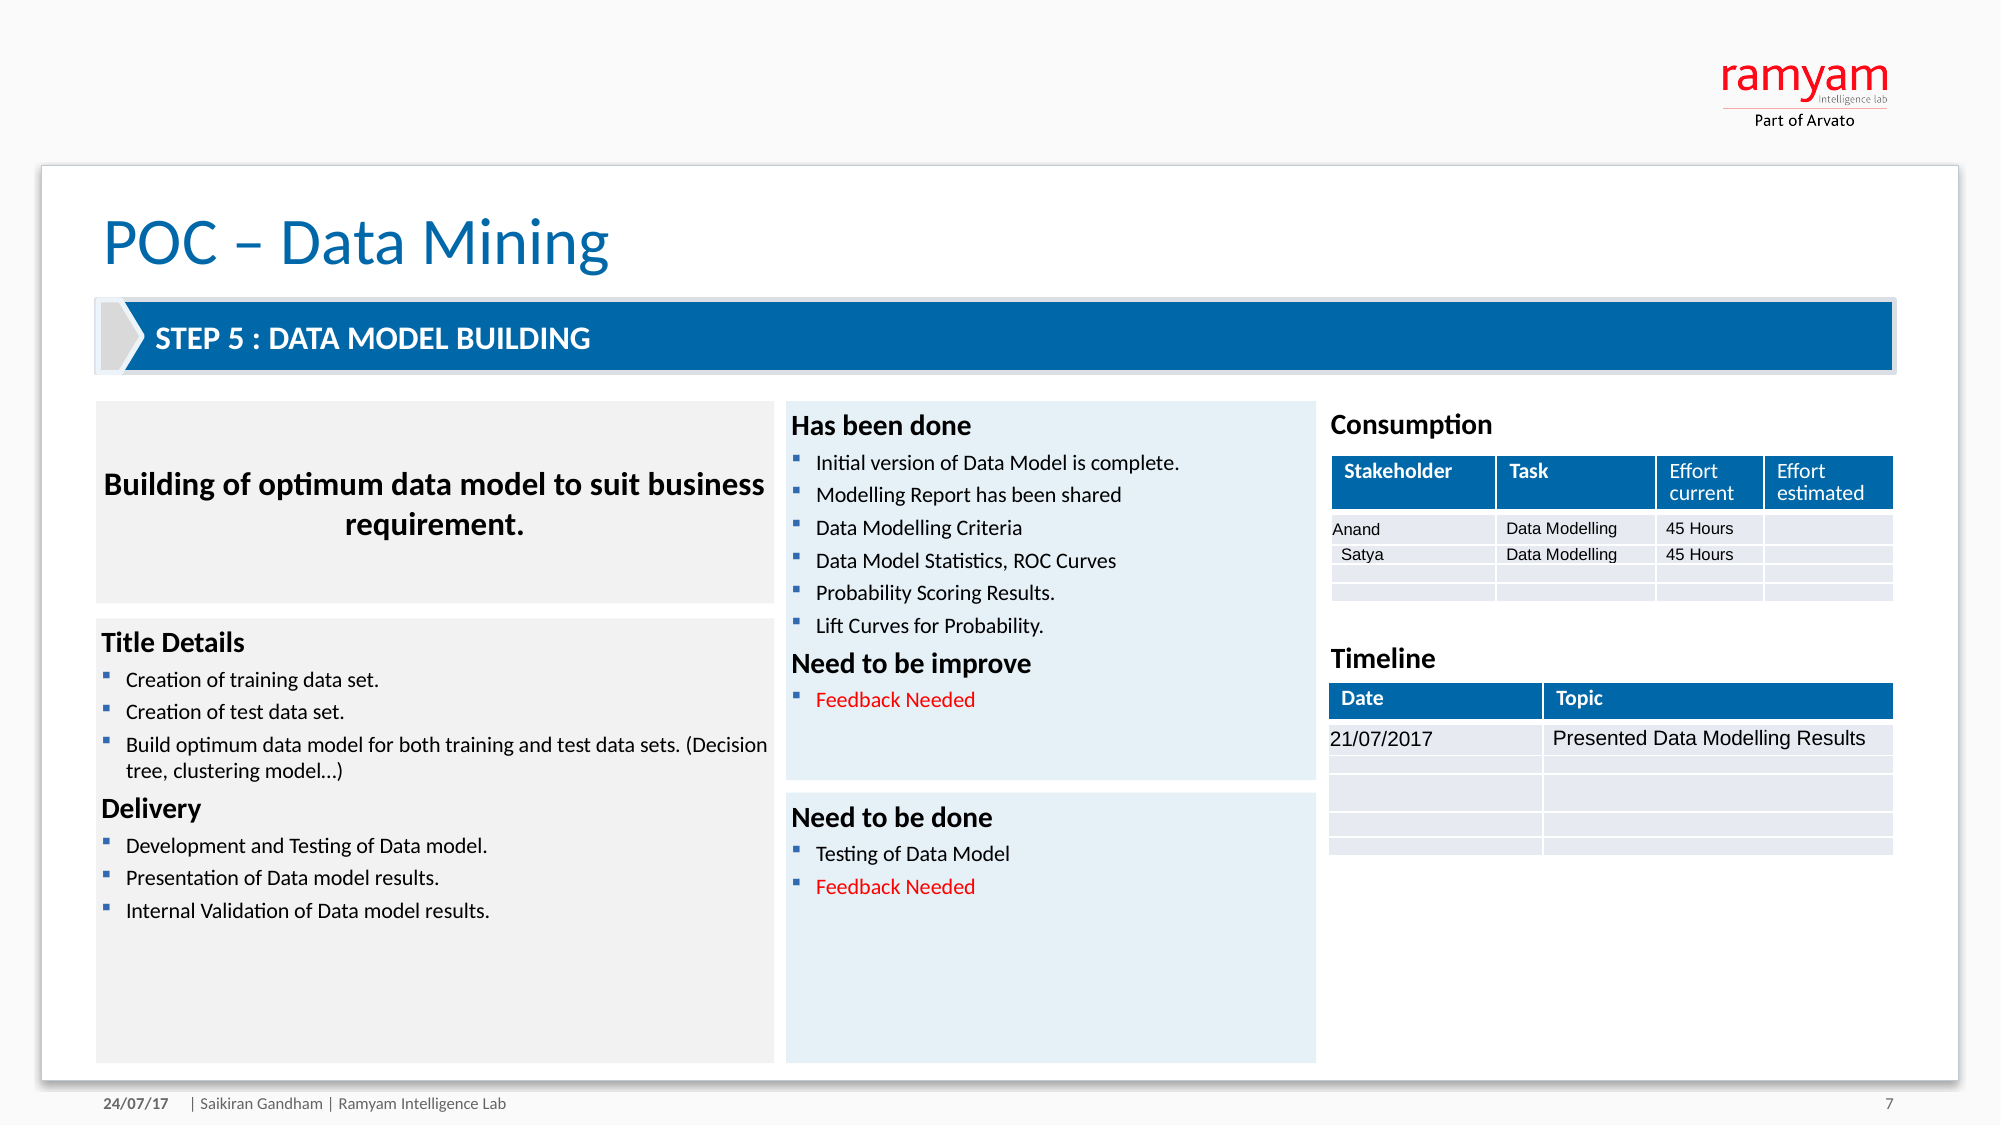

# POC – Data Mining
  Step 5 : Data model building

Has been done
Initial version of Data Model is complete.
Modelling Report has been shared
Data Modelling Criteria
Data Model Statistics, ROC Curves
Probability Scoring Results.
Lift Curves for Probability.
Need to be improve
Feedback Needed

Building of optimum data model to suit business requirement.
Consumption
| Stakeholder | Task | Effort current | Effort estimated |
| --- | --- | --- | --- |
| Anand | Data Modelling | 45 Hours |  |
| Satya | Data Modelling | 45 Hours |  |
|  |  |  |  |
|  |  |  |  |

Title Details
Creation of training data set.
Creation of test data set.
Build optimum data model for both training and test data sets. (Decision tree, clustering model…)
Delivery
Development and Testing of Data model.
Presentation of Data model results.
Internal Validation of Data model results.
Timeline

| Date | Topic |
| --- | --- |
| 21/07/2017 | Presented Data Modelling Results |
|  |  |
|  |  |
|  |  |
|  |  |
Need to be done
Testing of Data Model
Feedback Needed
24/07/17
| Saikiran Gandham | Ramyam Intelligence Lab
7